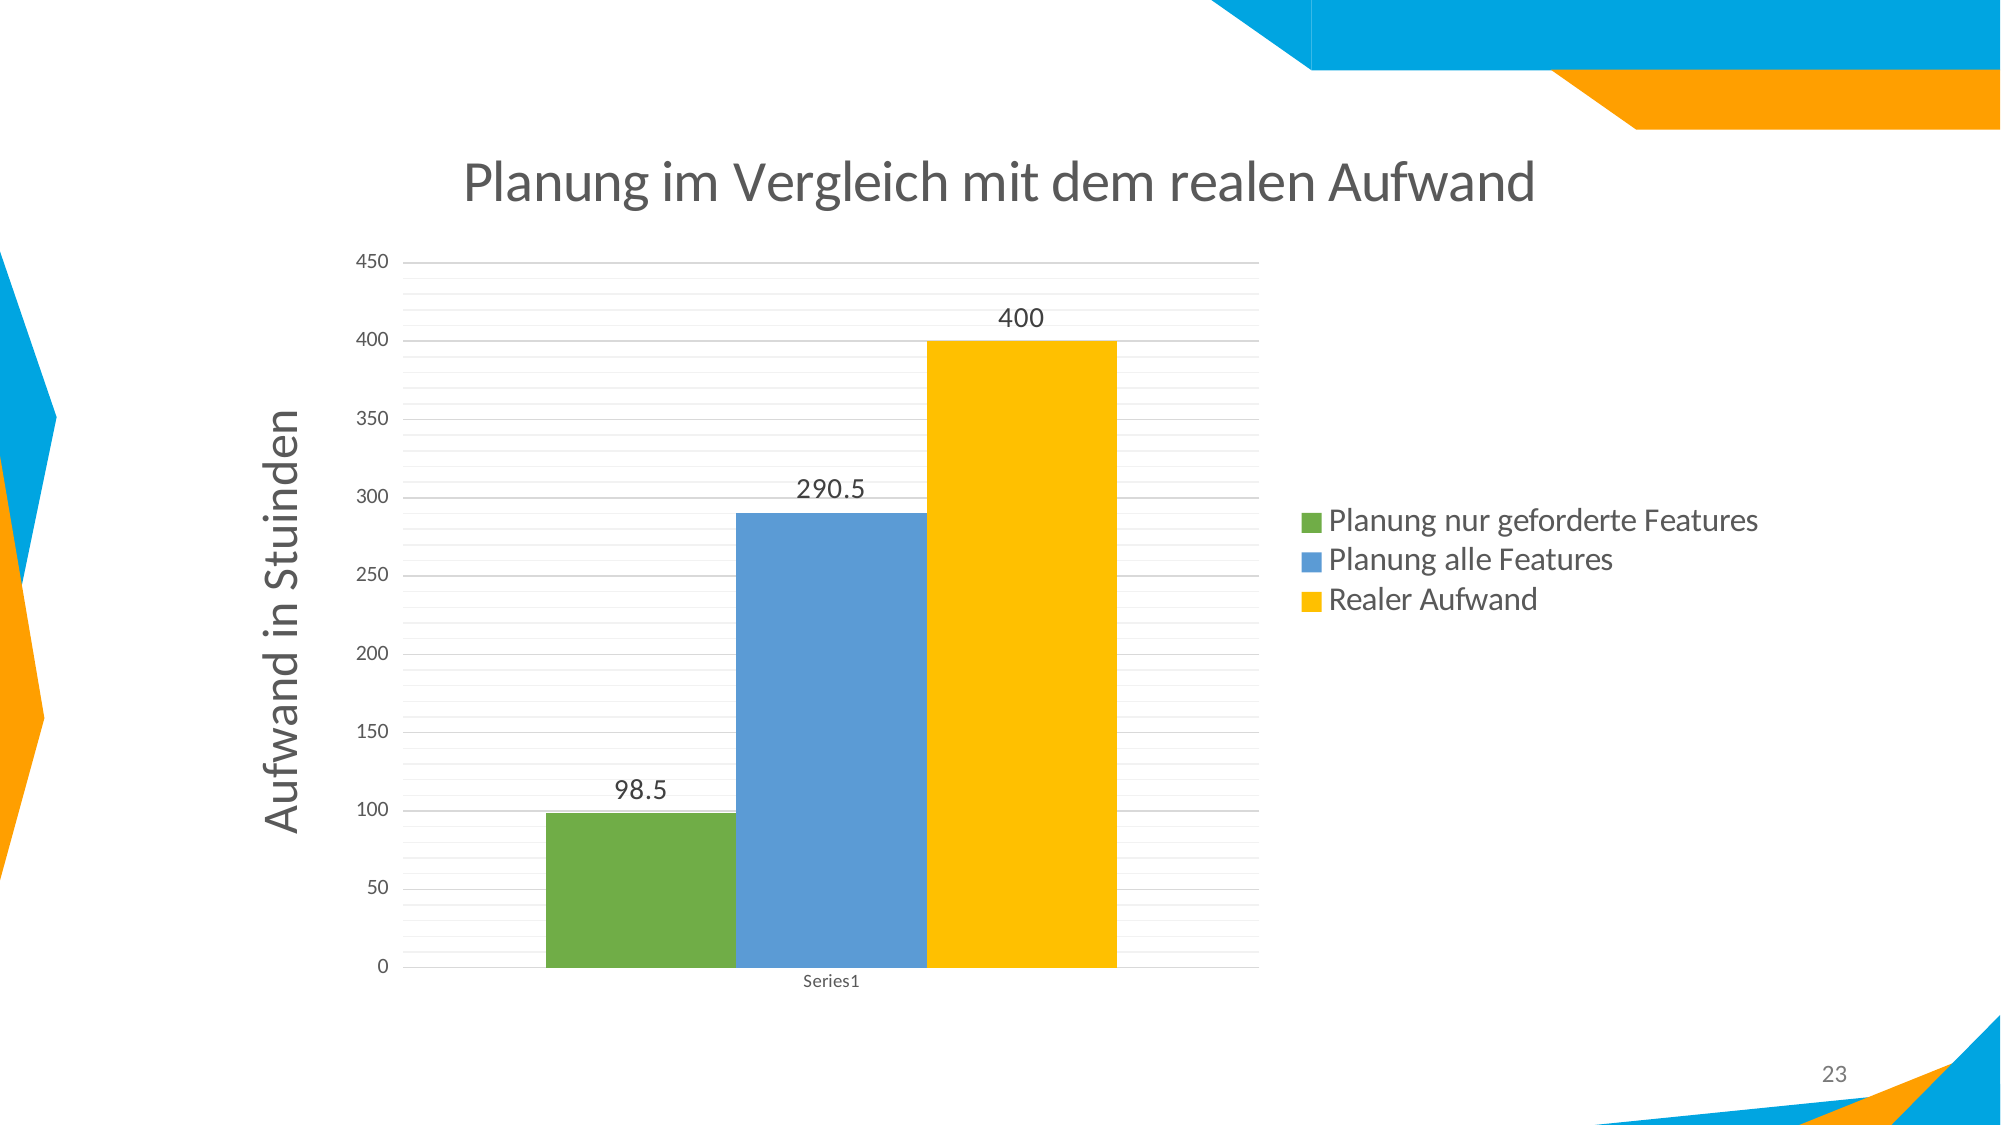

### Chart: Planung im Vergleich mit dem realen Aufwand

| Category | Planung nur geforderte Features | Planung alle Features | Realer Aufwand |
|---|---|---|---|
|  | 98.5 | 290.5 | 400.0 |
23